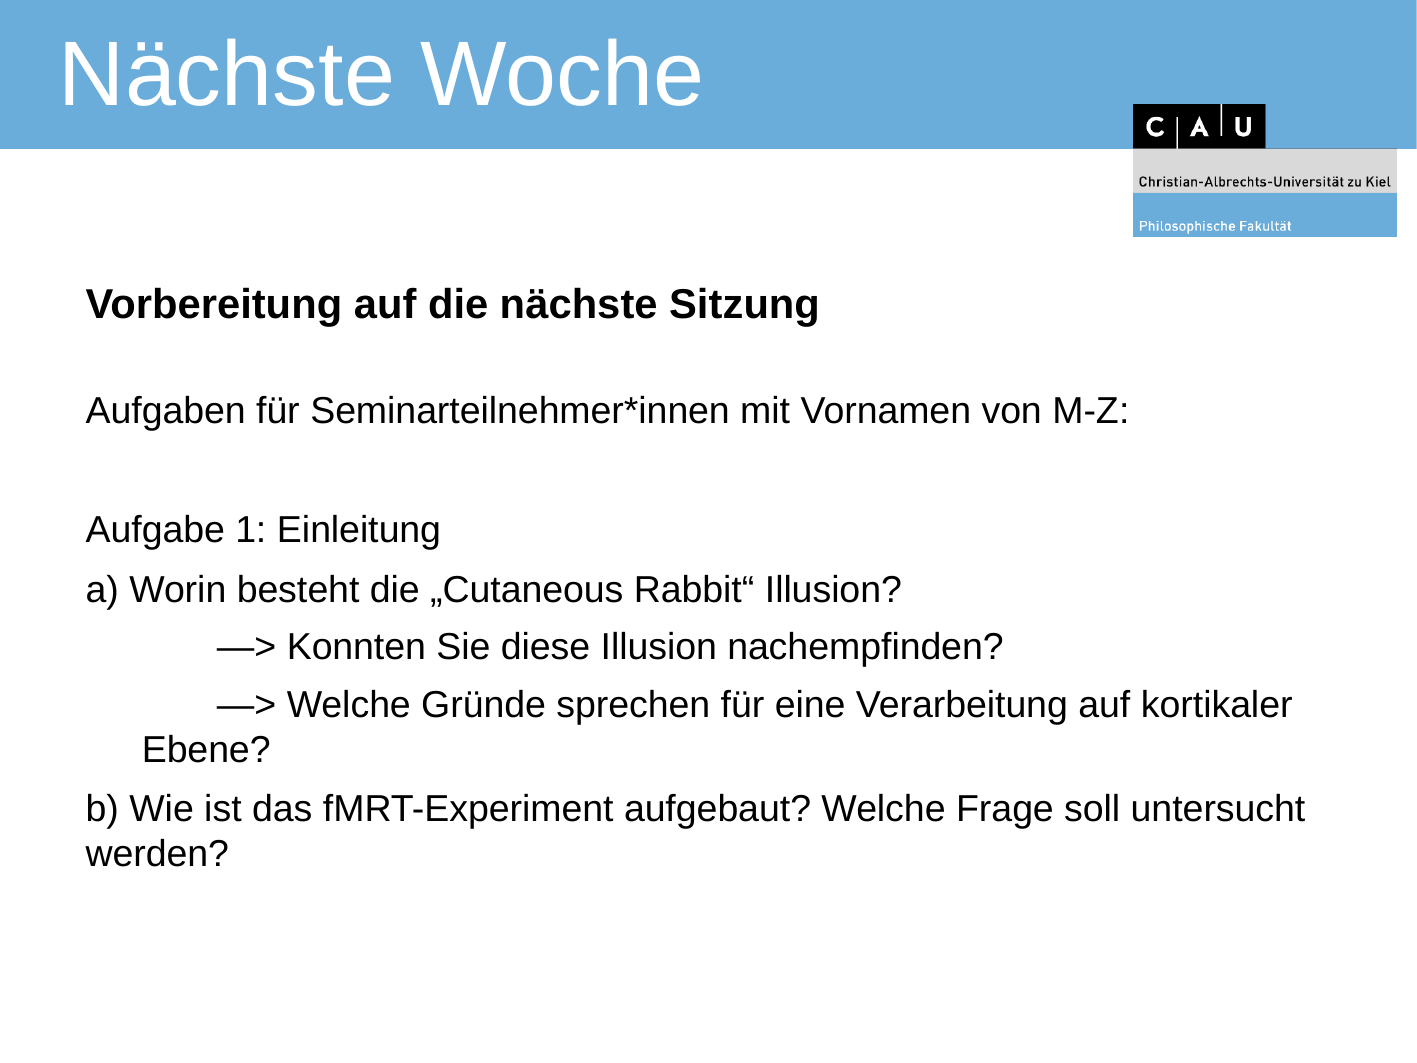

# Nächste Woche
Vorbereitung auf die nächste Sitzung

Aufgaben für Seminarteilnehmer*innen mit Vornamen von M-Z:

Aufgabe 1: Einleitung
a) Worin besteht die „Cutaneous Rabbit“ Illusion?
—> Konnten Sie diese Illusion nachempfinden?
—> Welche Gründe sprechen für eine Verarbeitung auf kortikaler Ebene?
b) Wie ist das fMRT-Experiment aufgebaut? Welche Frage soll untersucht werden?